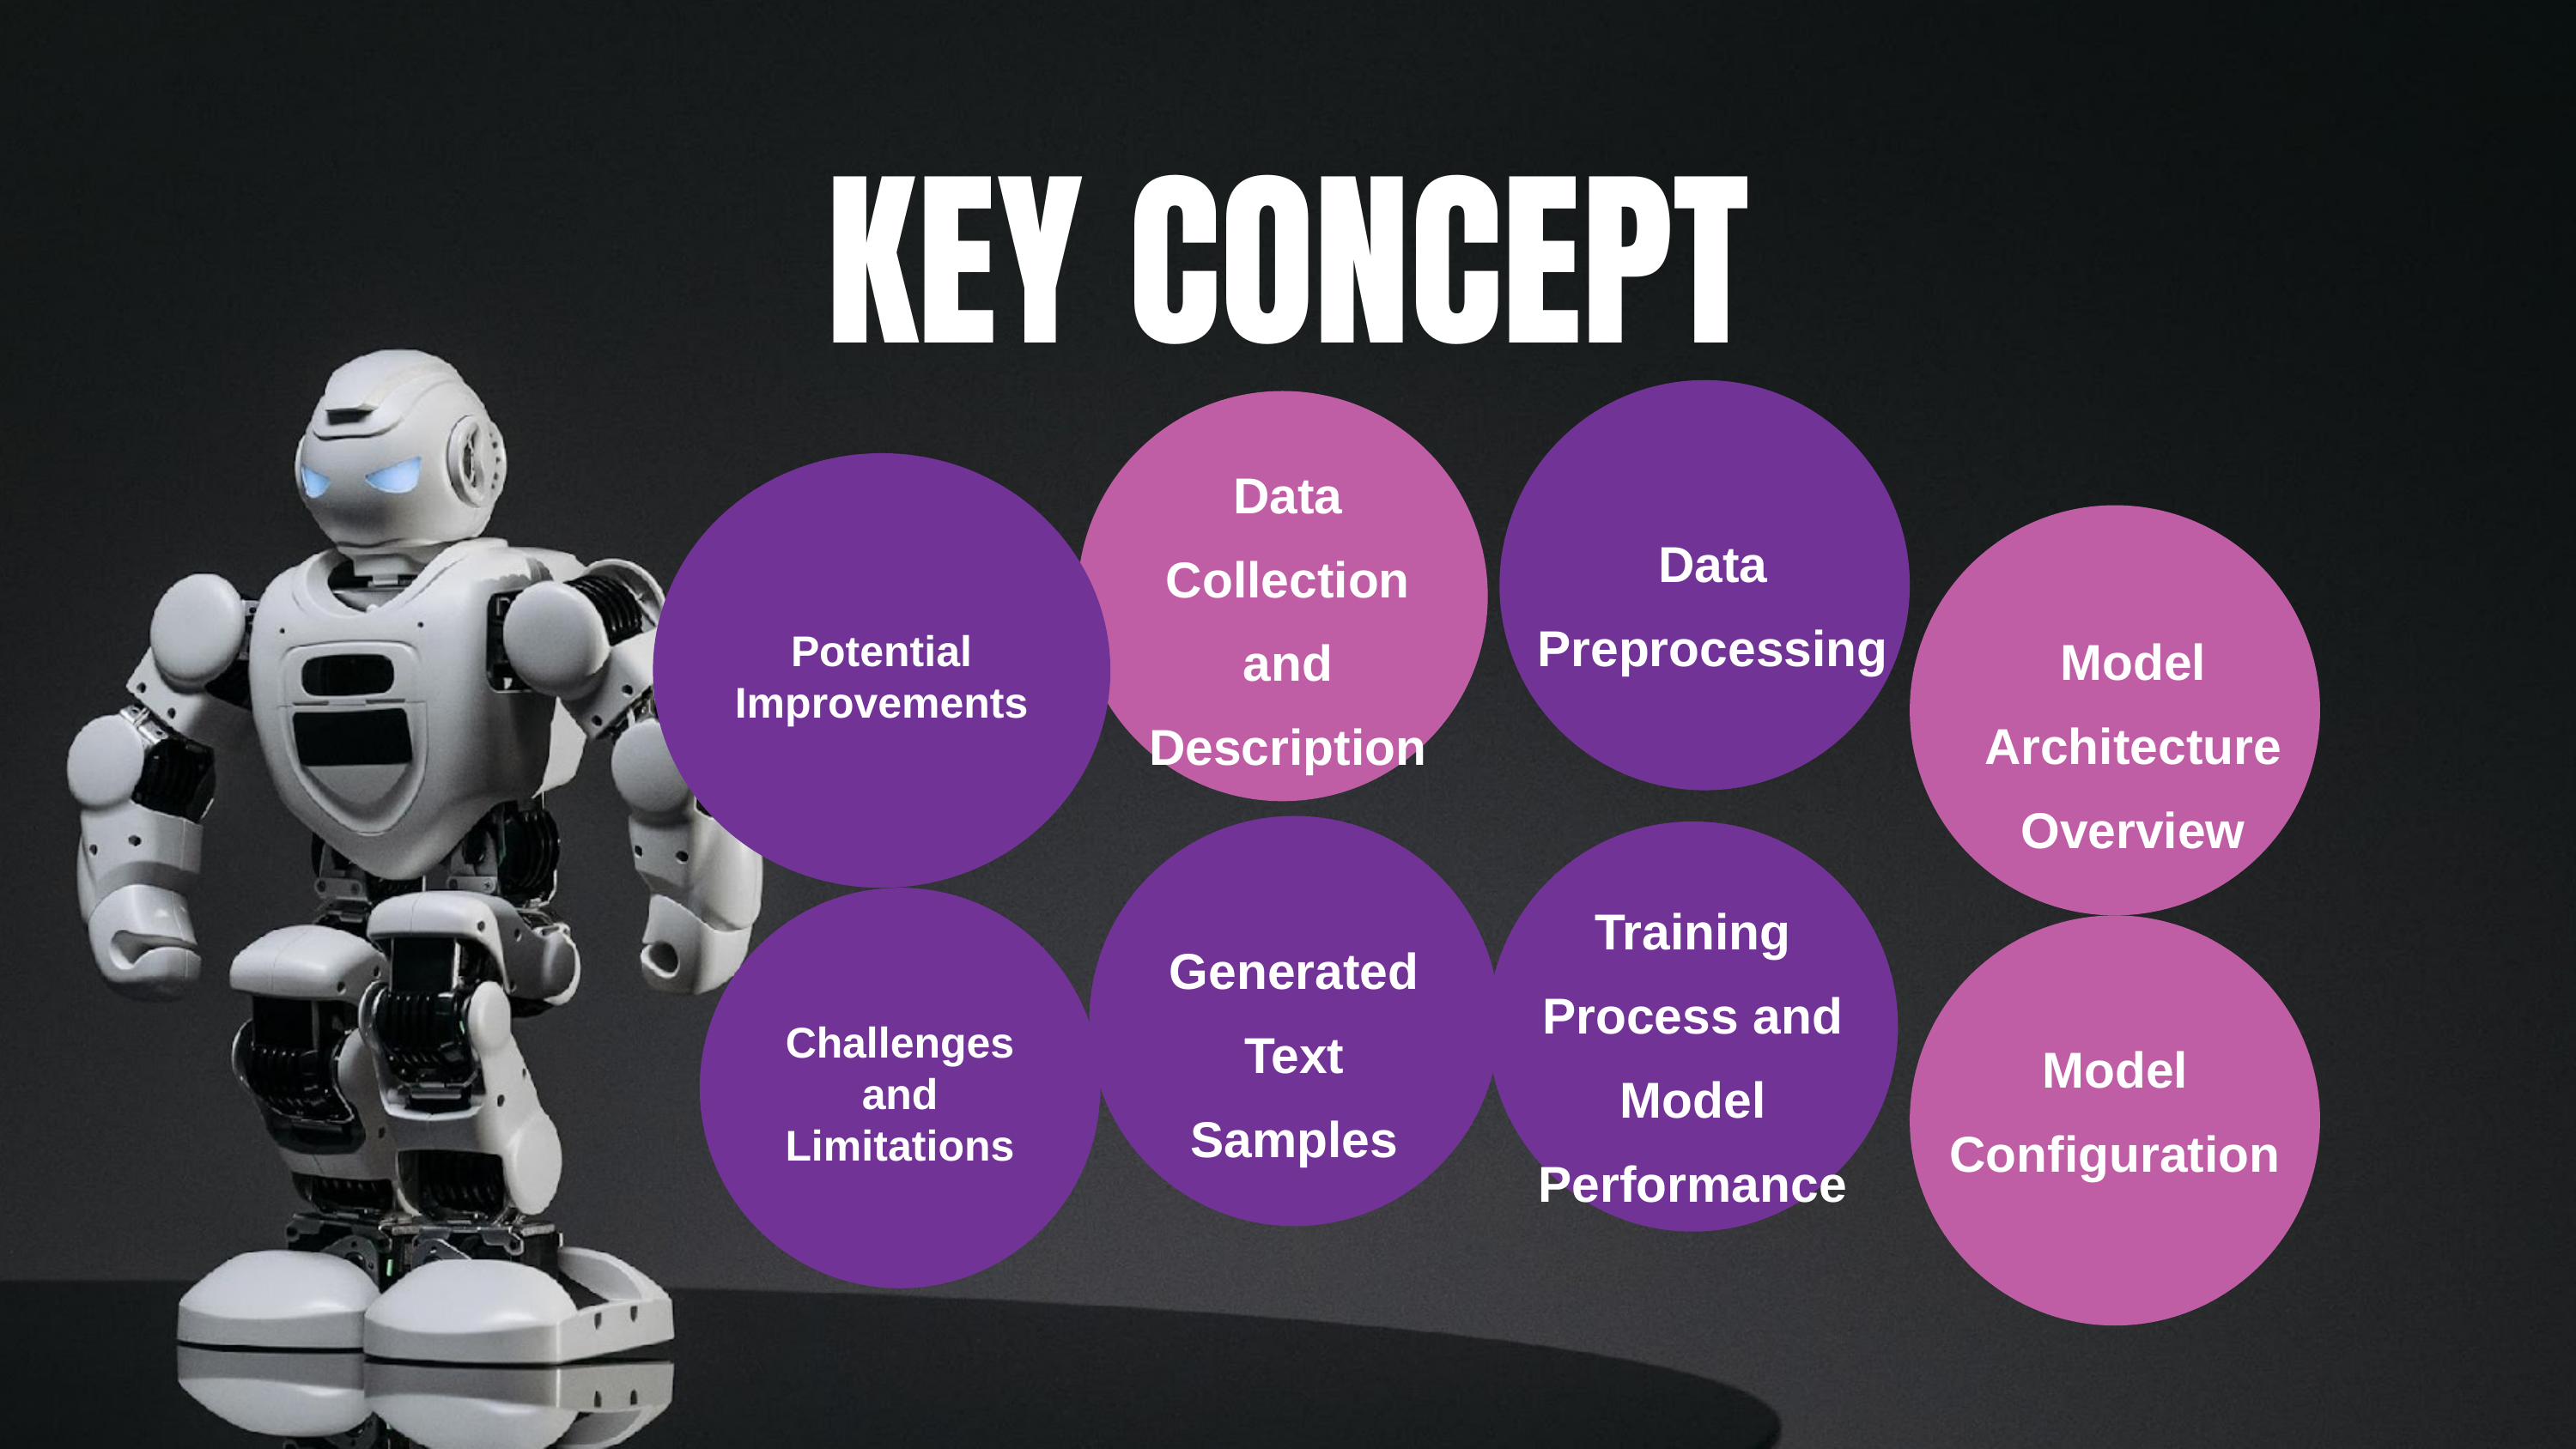

KEY CONCEPT

Data Collection and Description

Potential Improvements

Data Preprocessing
Model Architecture Overview

Training Process and Model Performance

Challenges and Limitations

Generated Text Samples
Model Configuration